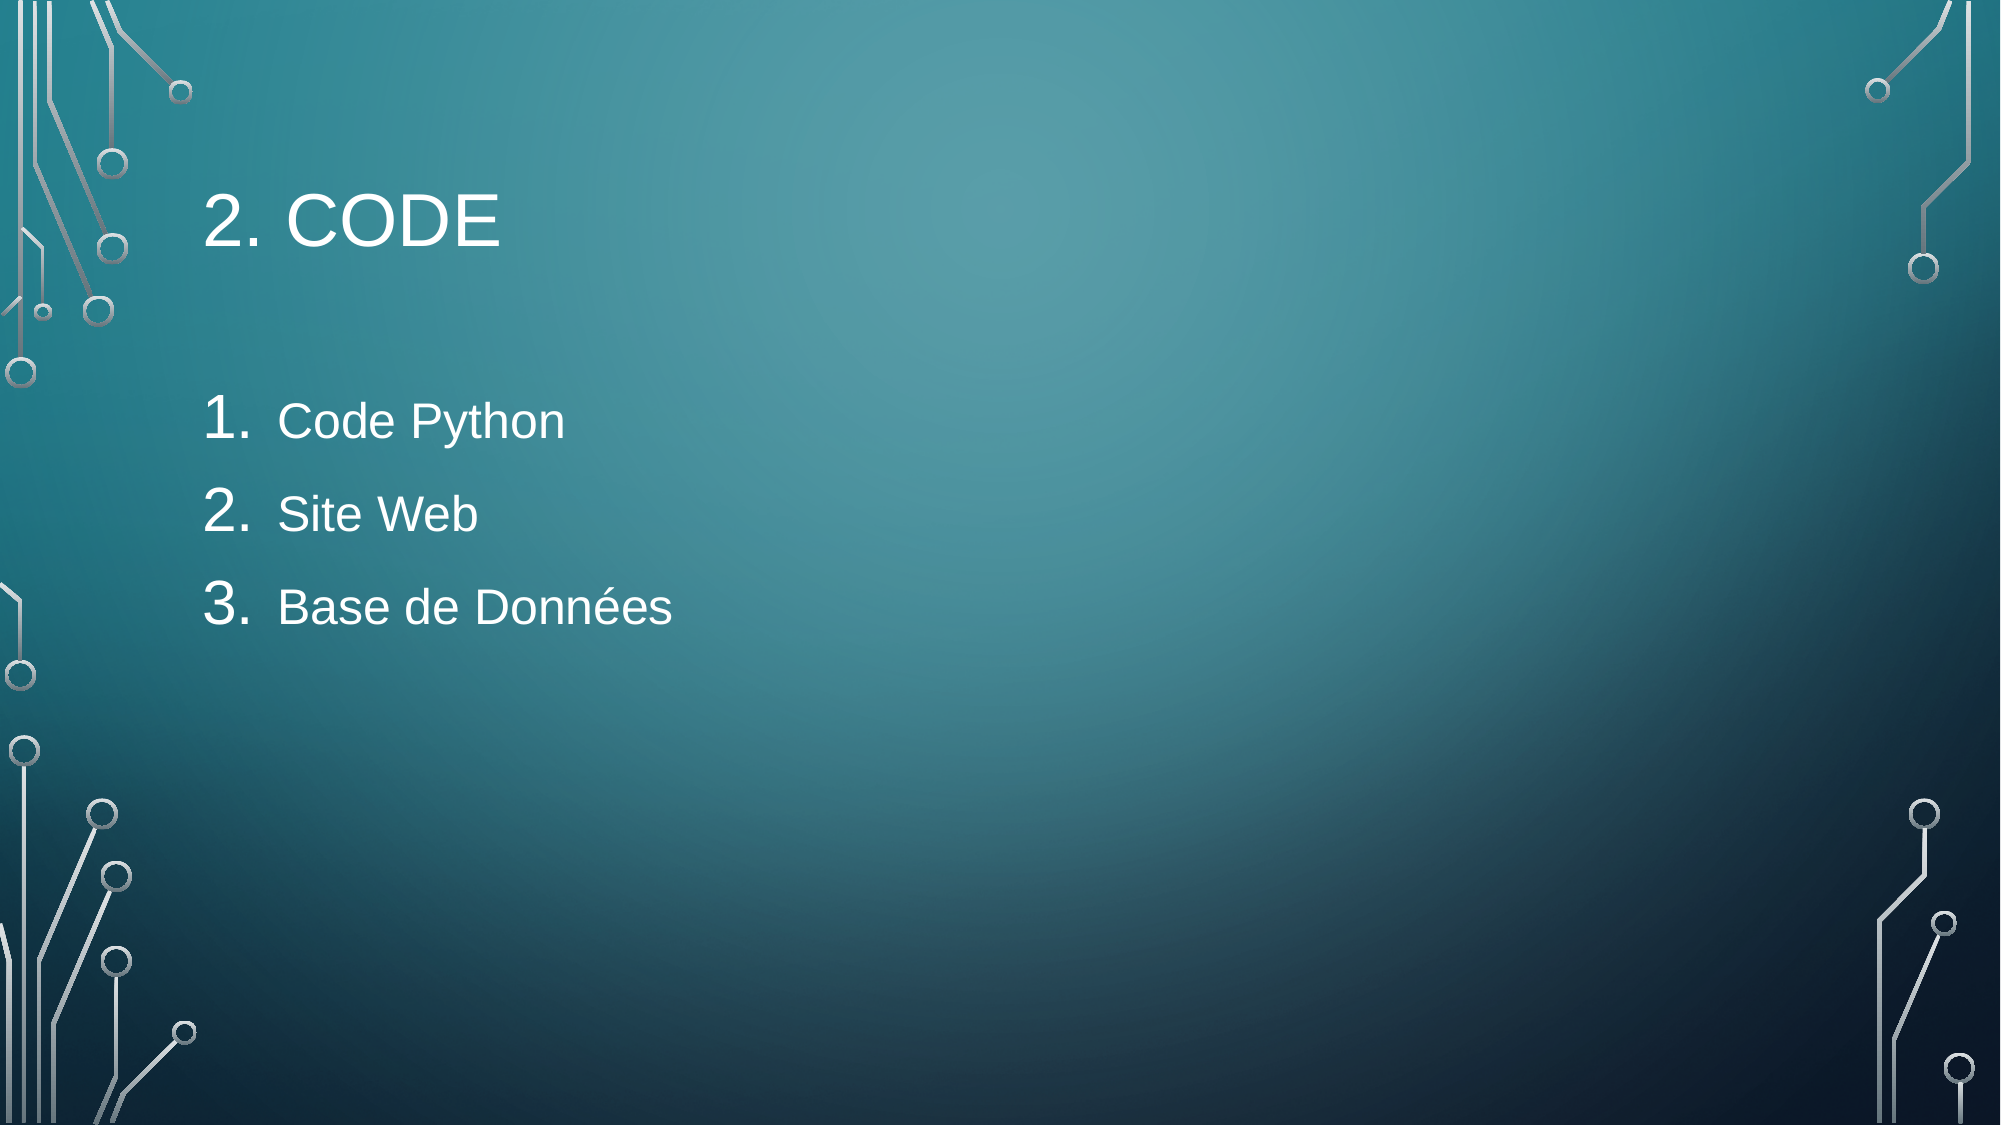

# 2. Code
Code Python
Site Web
Base de Données